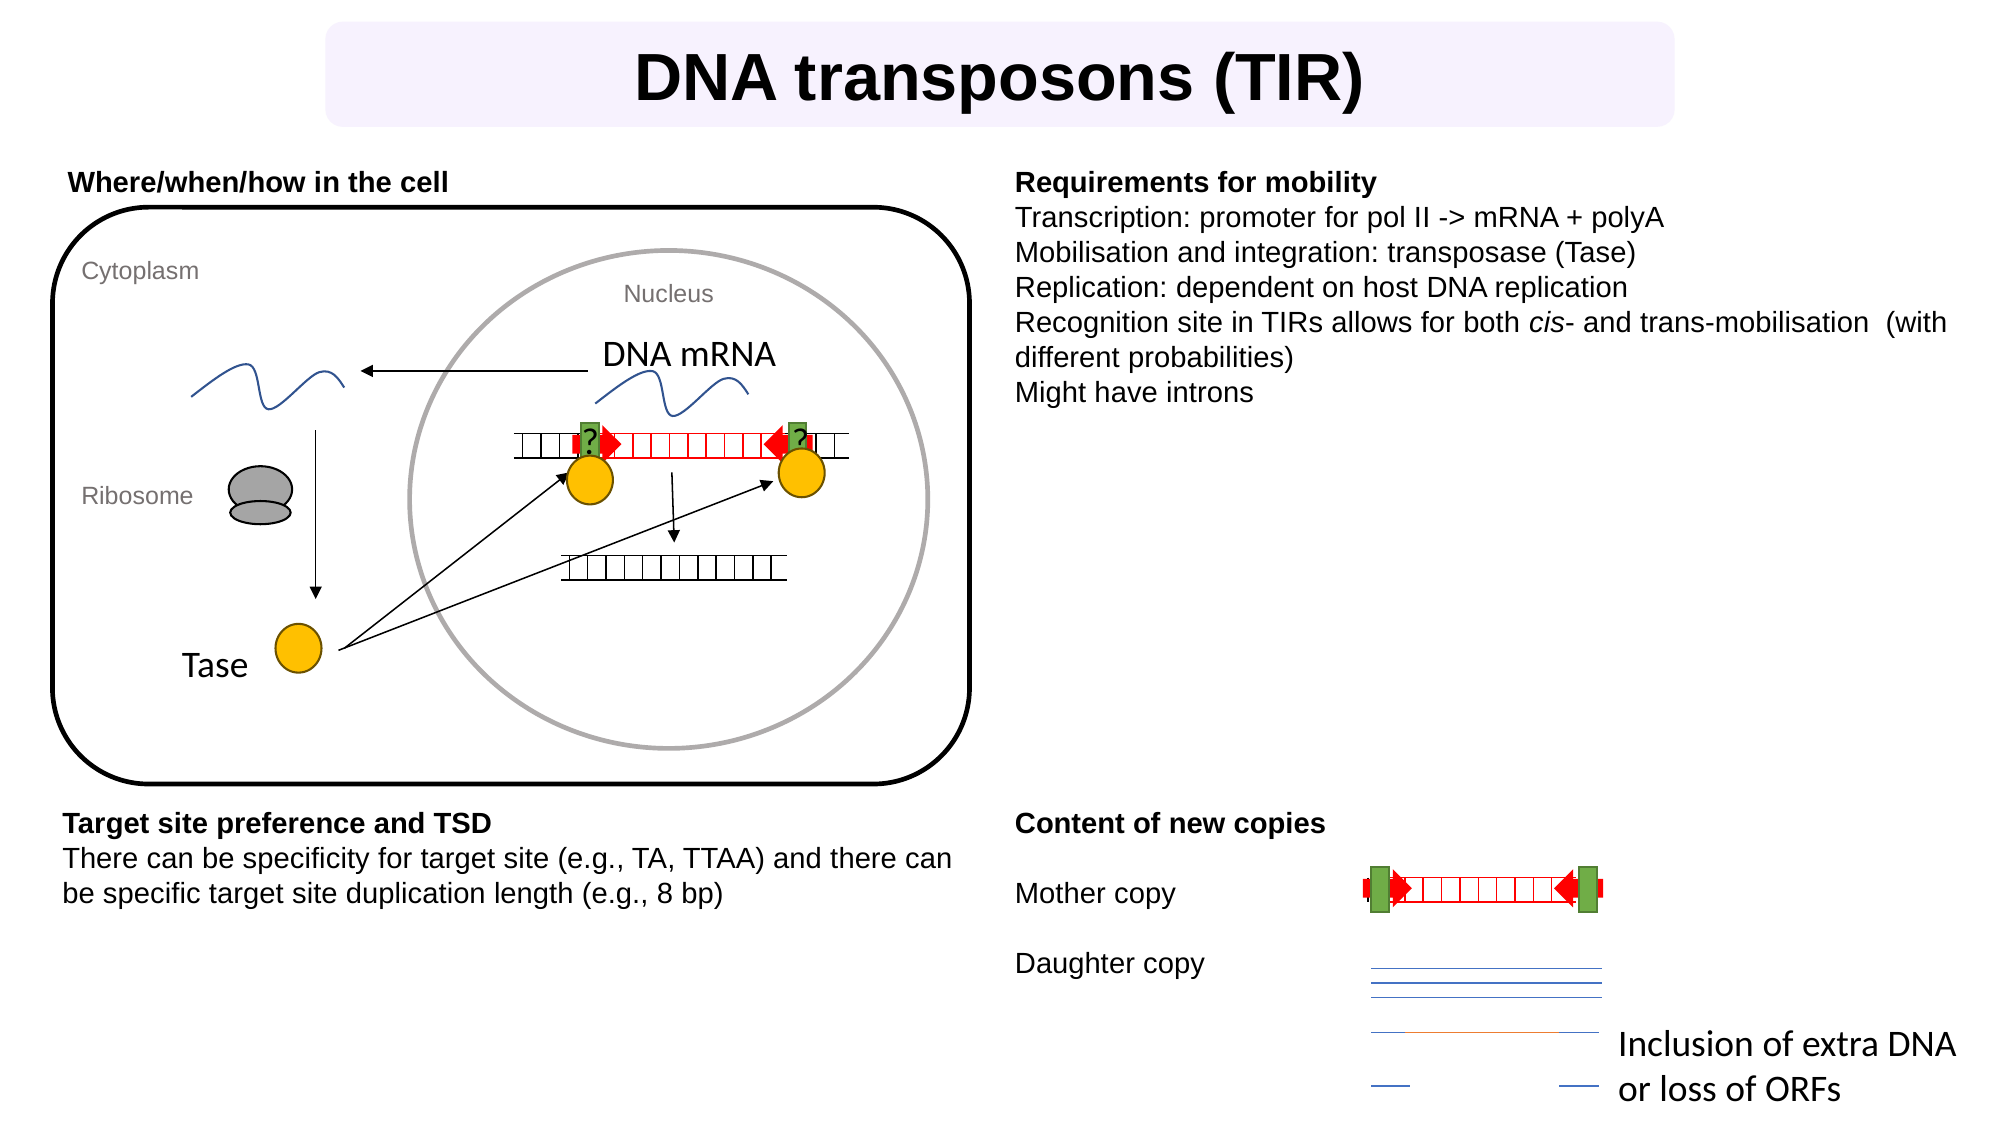

DNA transposons (TIR)
Where/when/how in the cell
Requirements for mobility
Transcription: promoter for pol II -> mRNA + polyA
Mobilisation and integration: transposase (Tase)
Replication: dependent on host DNA replication
Recognition site in TIRs allows for both cis- and trans-mobilisation  (with different probabilities)
Might have introns

Cytoplasm

Nucleus
DNA mRNA

?
?

Ribosome

Tase
Target site preference and TSD
There can be specificity for target site (e.g., TA, TTAA) and there can be specific target site duplication length (e.g., 8 bp)
Content of new copies

Mother copy

Daughter copy

Inclusion of extra DNA
or loss of ORFs